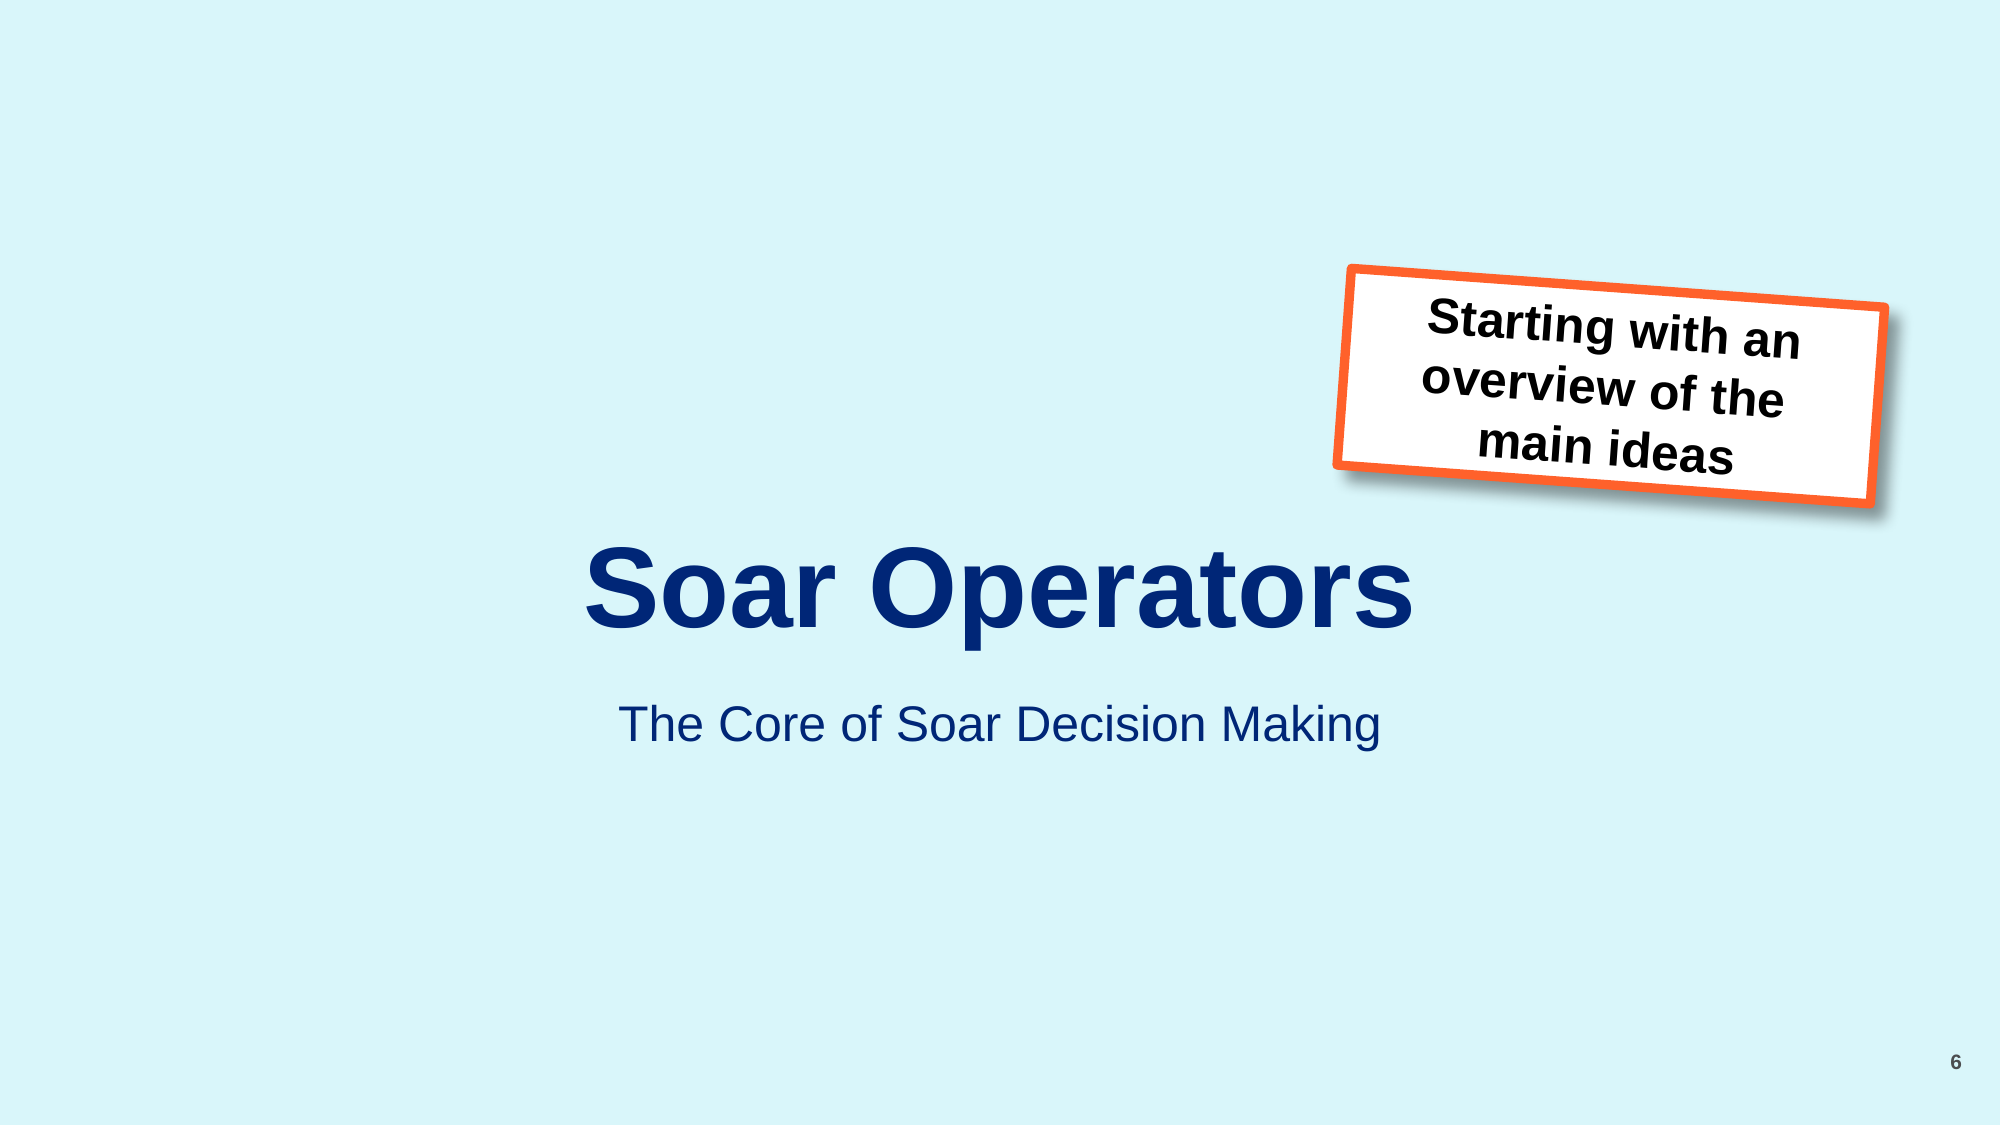

Starting with an overview of the
main ideas
# Soar Operators
The Core of Soar Decision Making